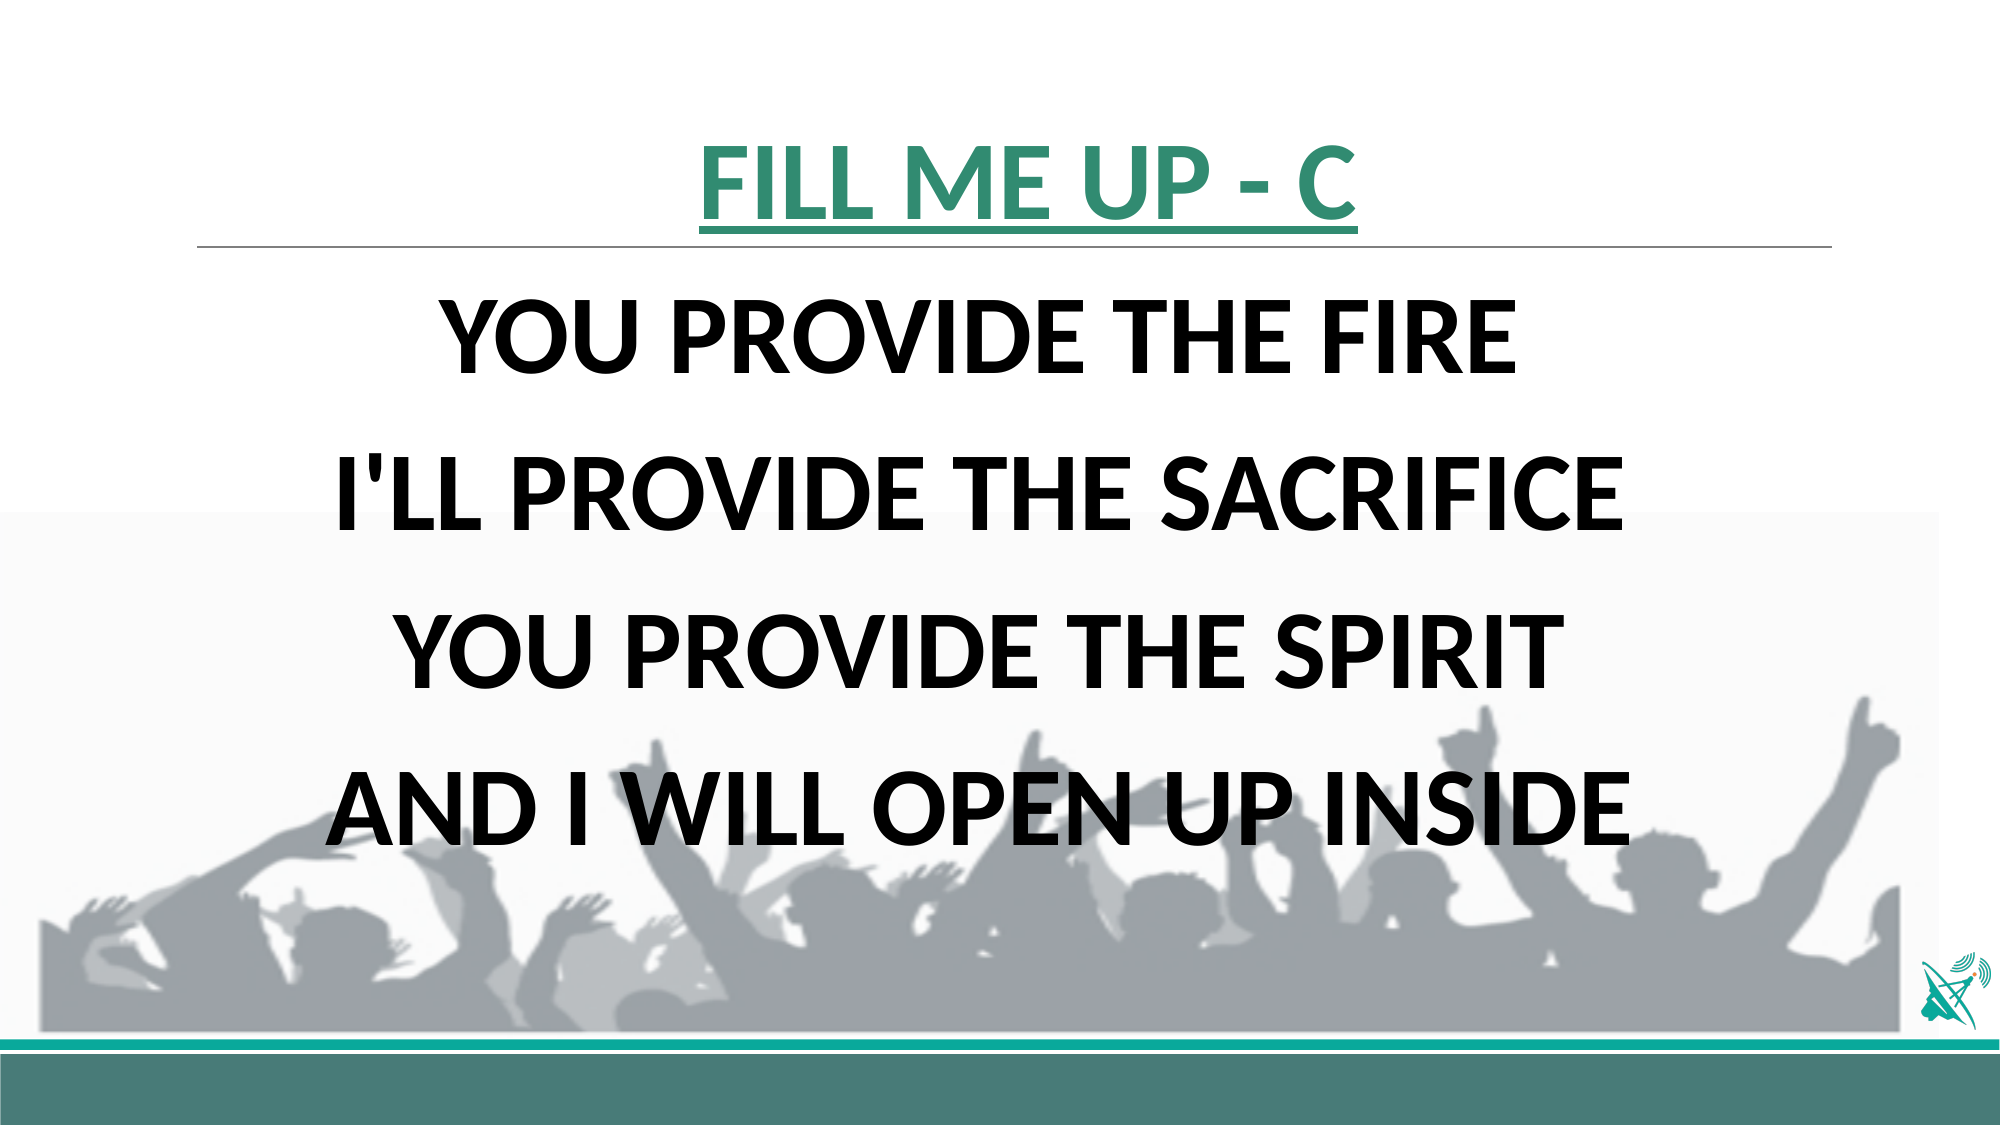

# FILL ME UP - C
YOU PROVIDE THE FIRE
I'LL PROVIDE THE SACRIFICE
YOU PROVIDE THE SPIRIT
AND I WILL OPEN UP INSIDE